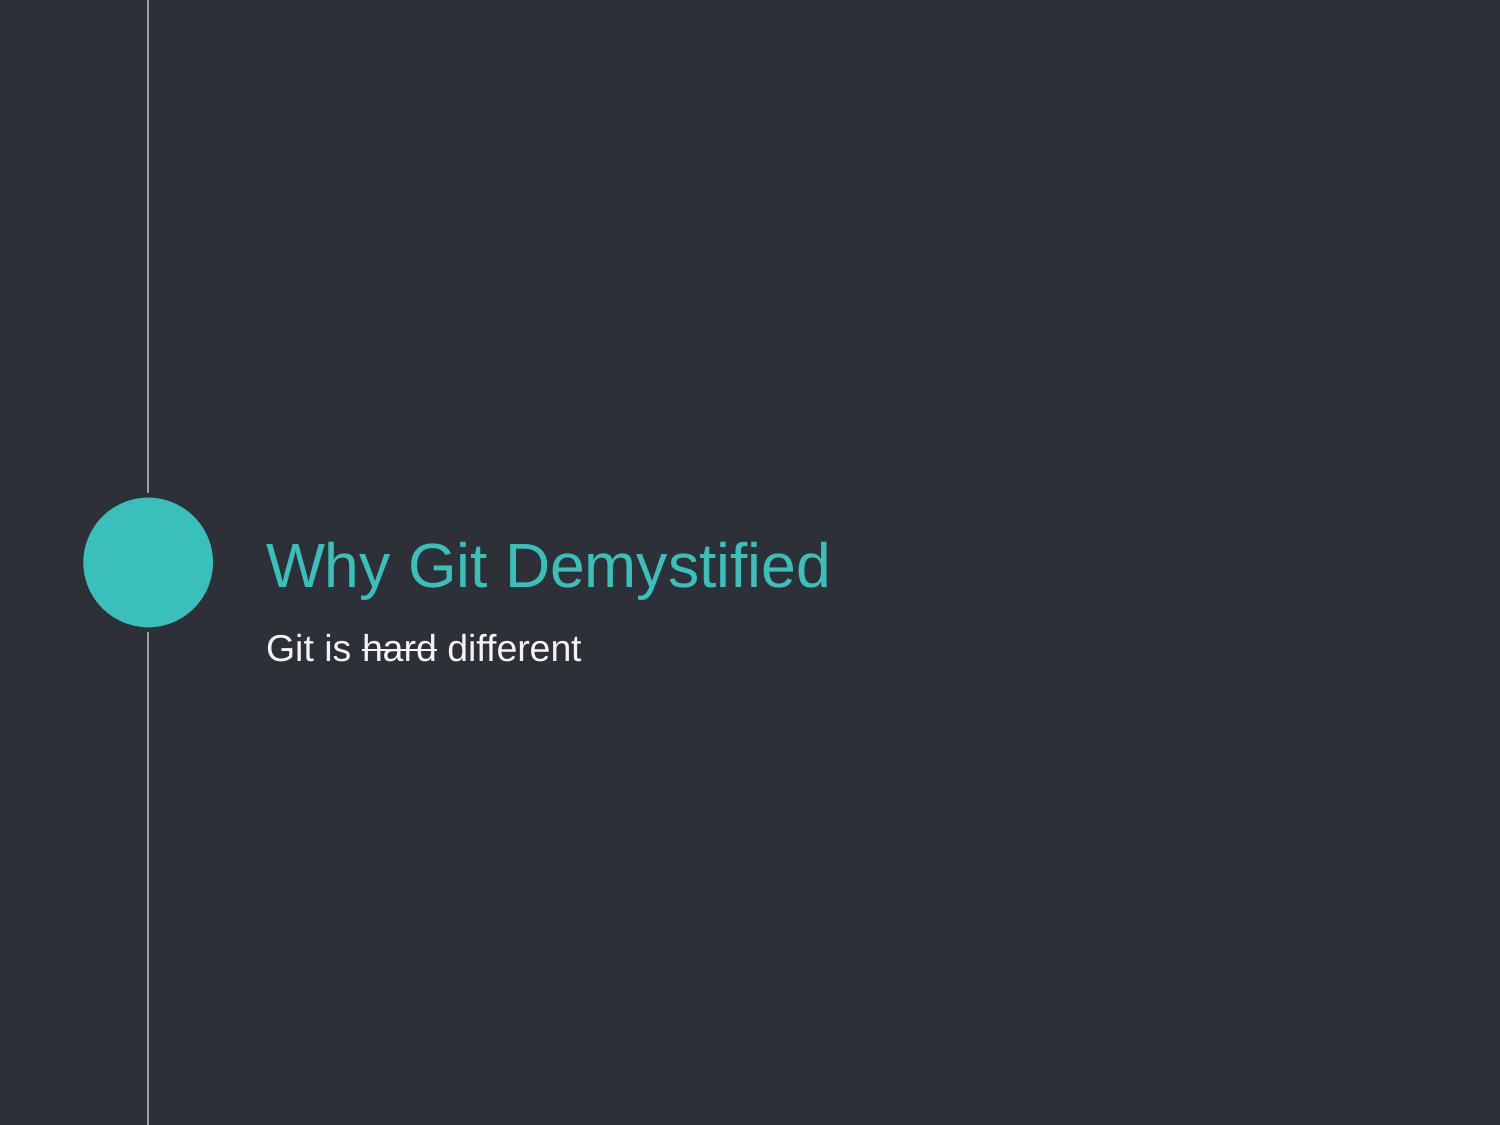

# Why Git Demystified
Git is hard different